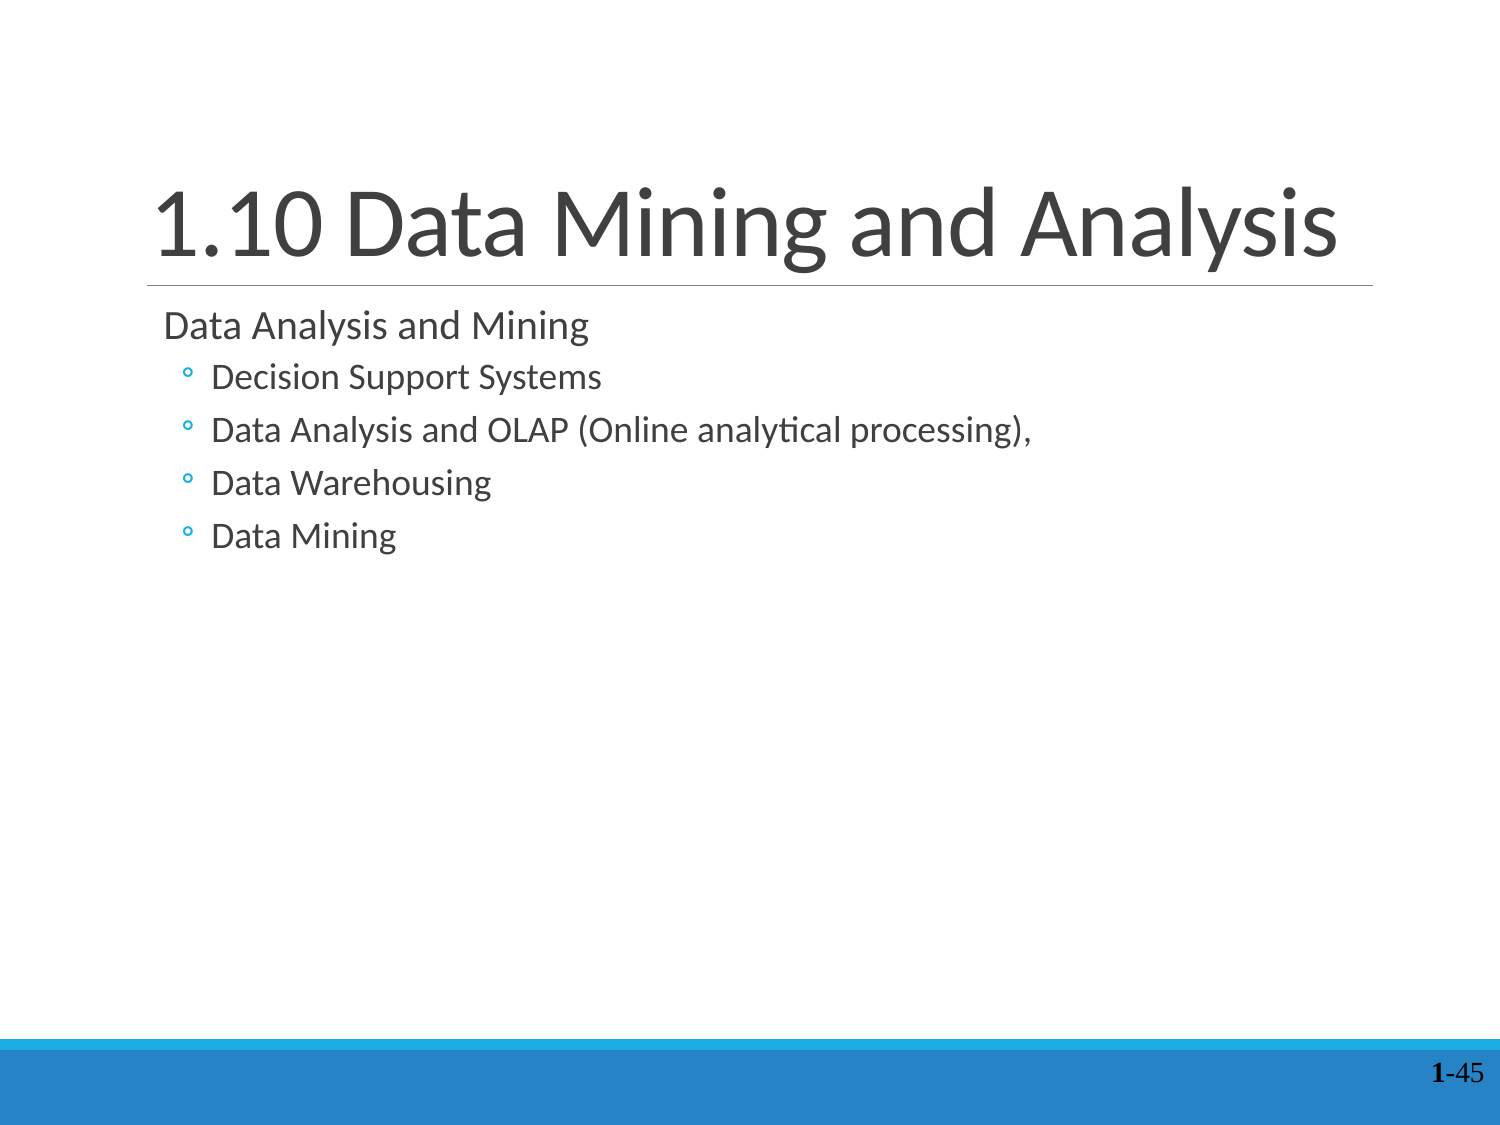

# 1.10 Data Mining and Analysis
Data Analysis and Mining
Decision Support Systems
Data Analysis and OLAP (Online analytical processing),
Data Warehousing
Data Mining

1-45